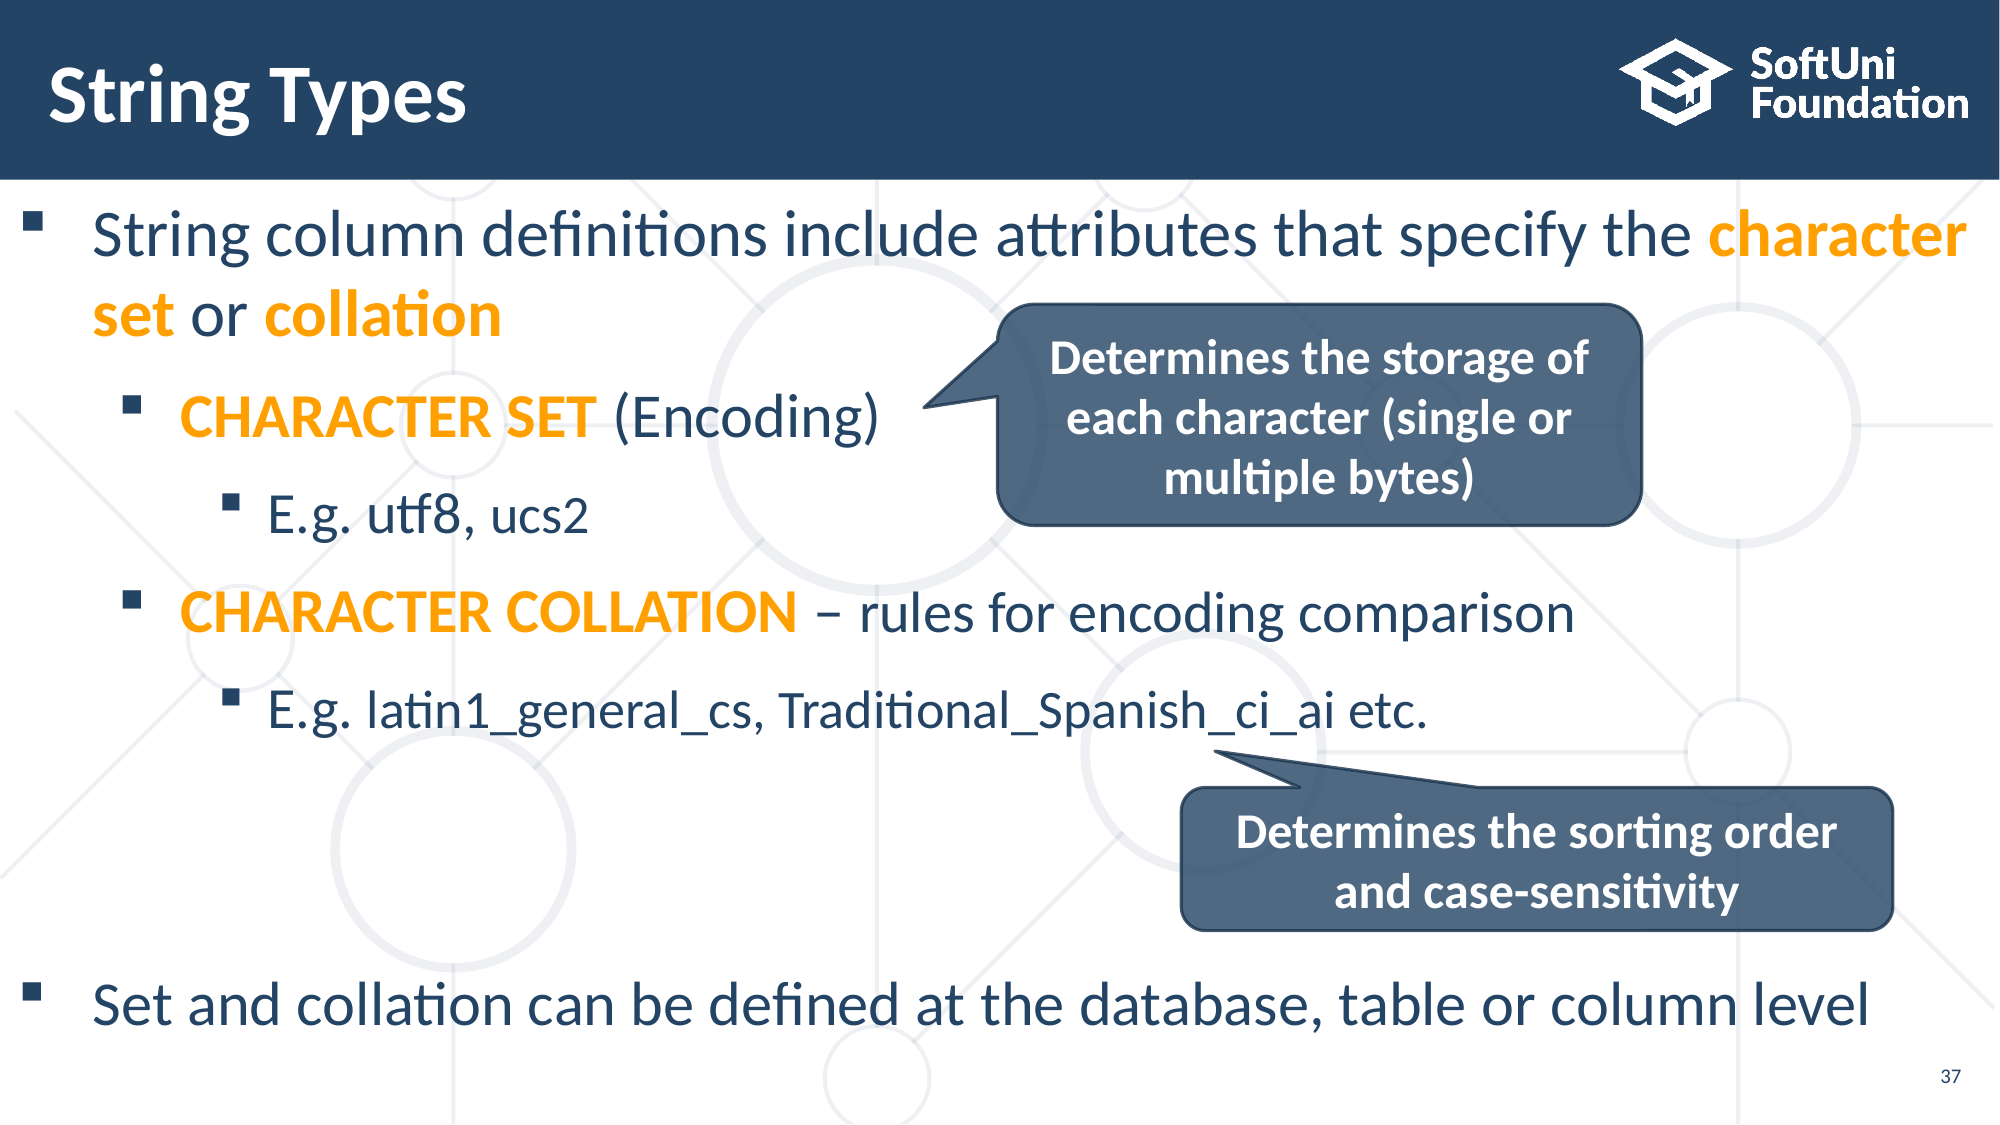

# String Types
String column definitions include attributes that specify the character set or collation
CHARACTER SET (Encoding)
E.g. utf8, ucs2
CHARACTER COLLATION – rules for encoding comparison
E.g. latin1_general_cs, Traditional_Spanish_ci_ai etc.

Set and collation can be defined at the database, table or column level
Determines the storage of each character (single or multiple bytes)
Determines the sorting order and case-sensitivity
37